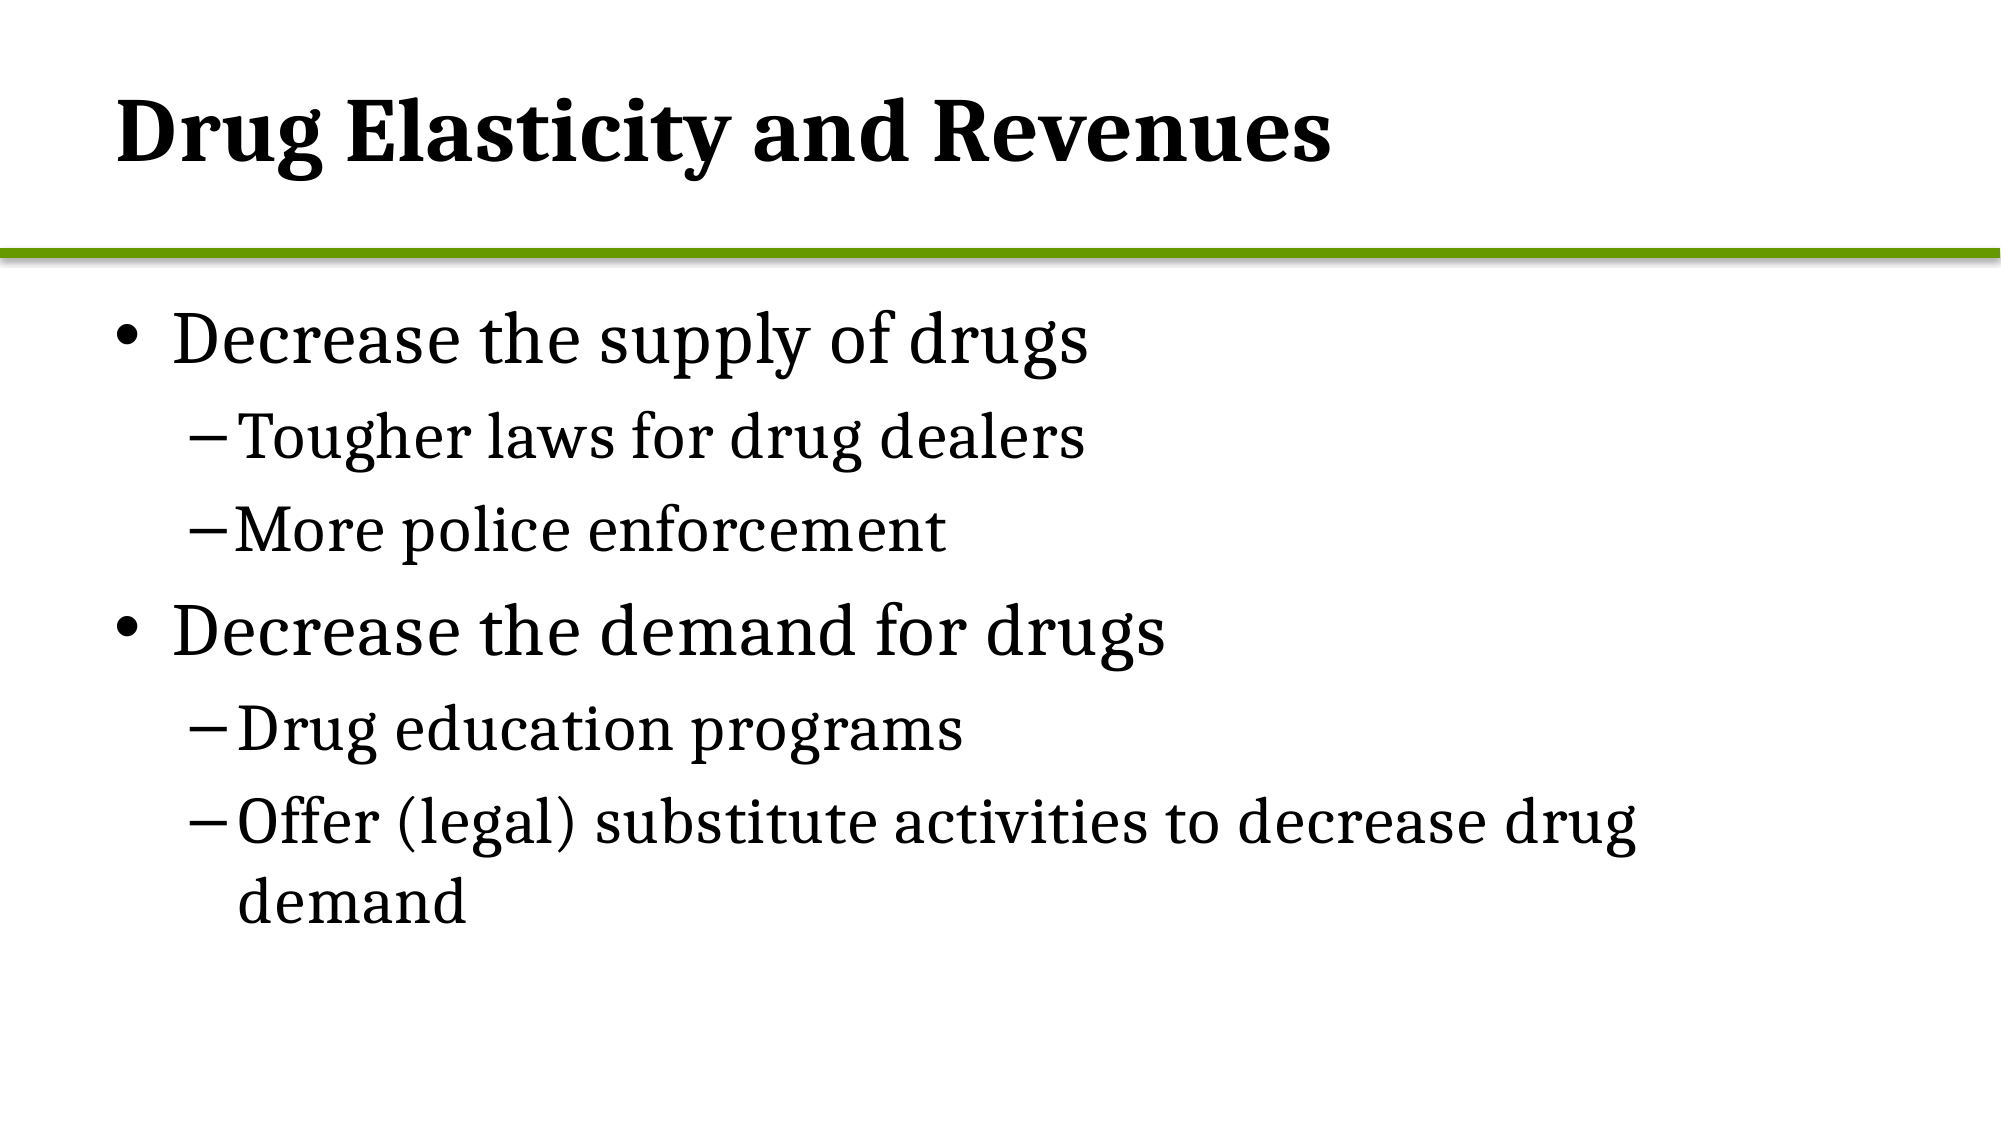

# Drug Elasticity and Revenues
Decrease the supply of drugs
Tougher laws for drug dealers
More police enforcement
Decrease the demand for drugs
Drug education programs
Offer (legal) substitute activities to decrease drug demand